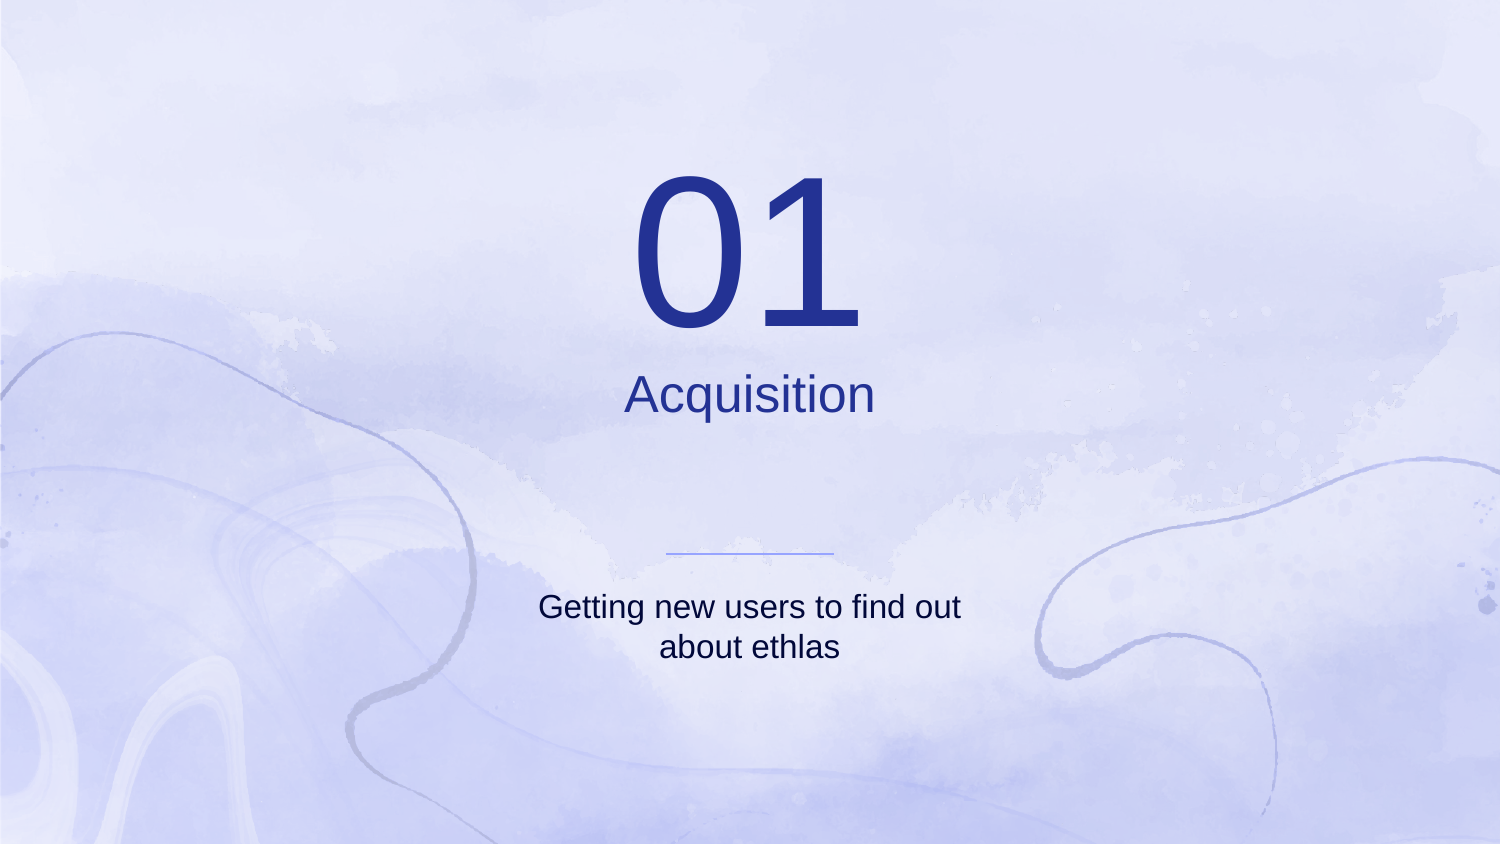

01
# Acquisition

Getting new users to find out about ethlas